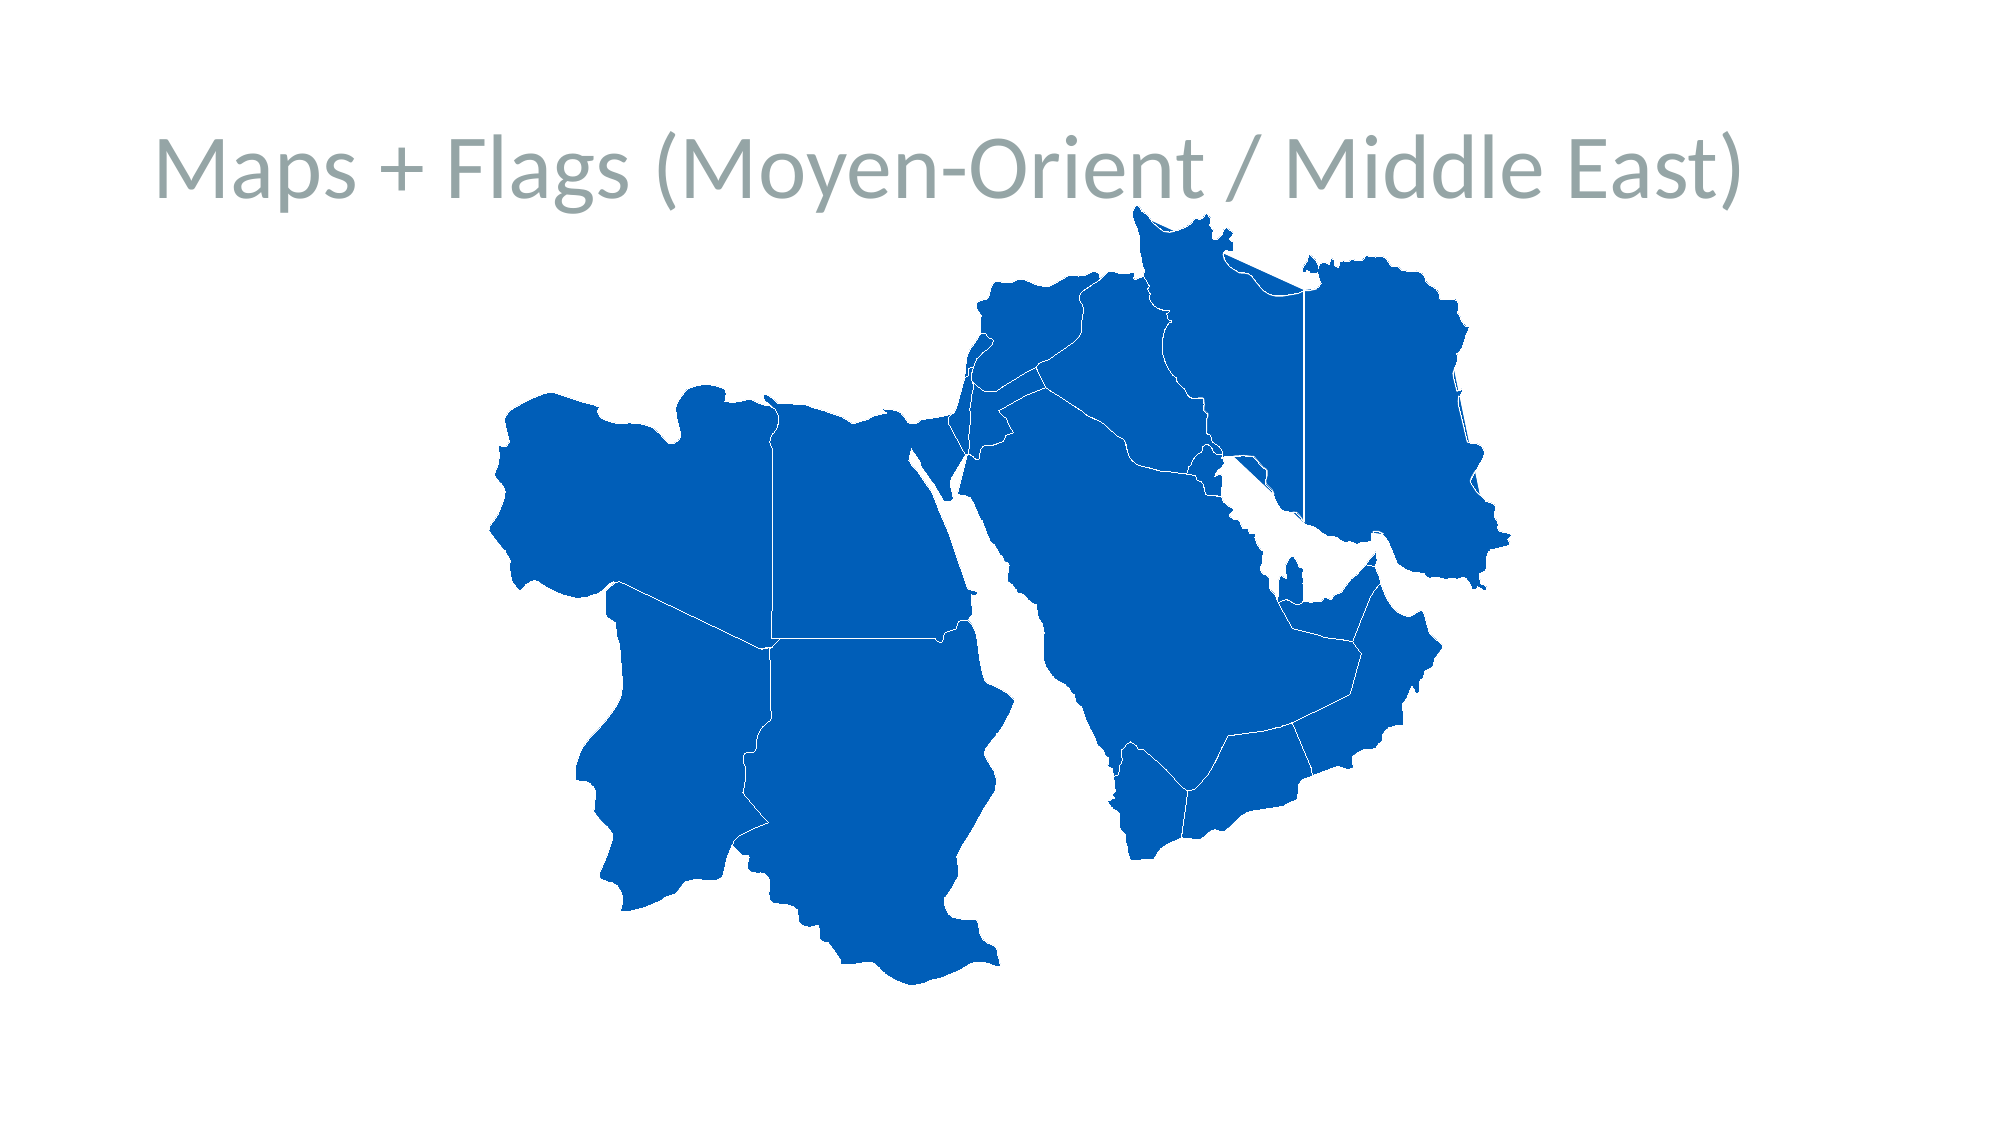

# Maps + Flags (Moyen-Orient / Middle East)